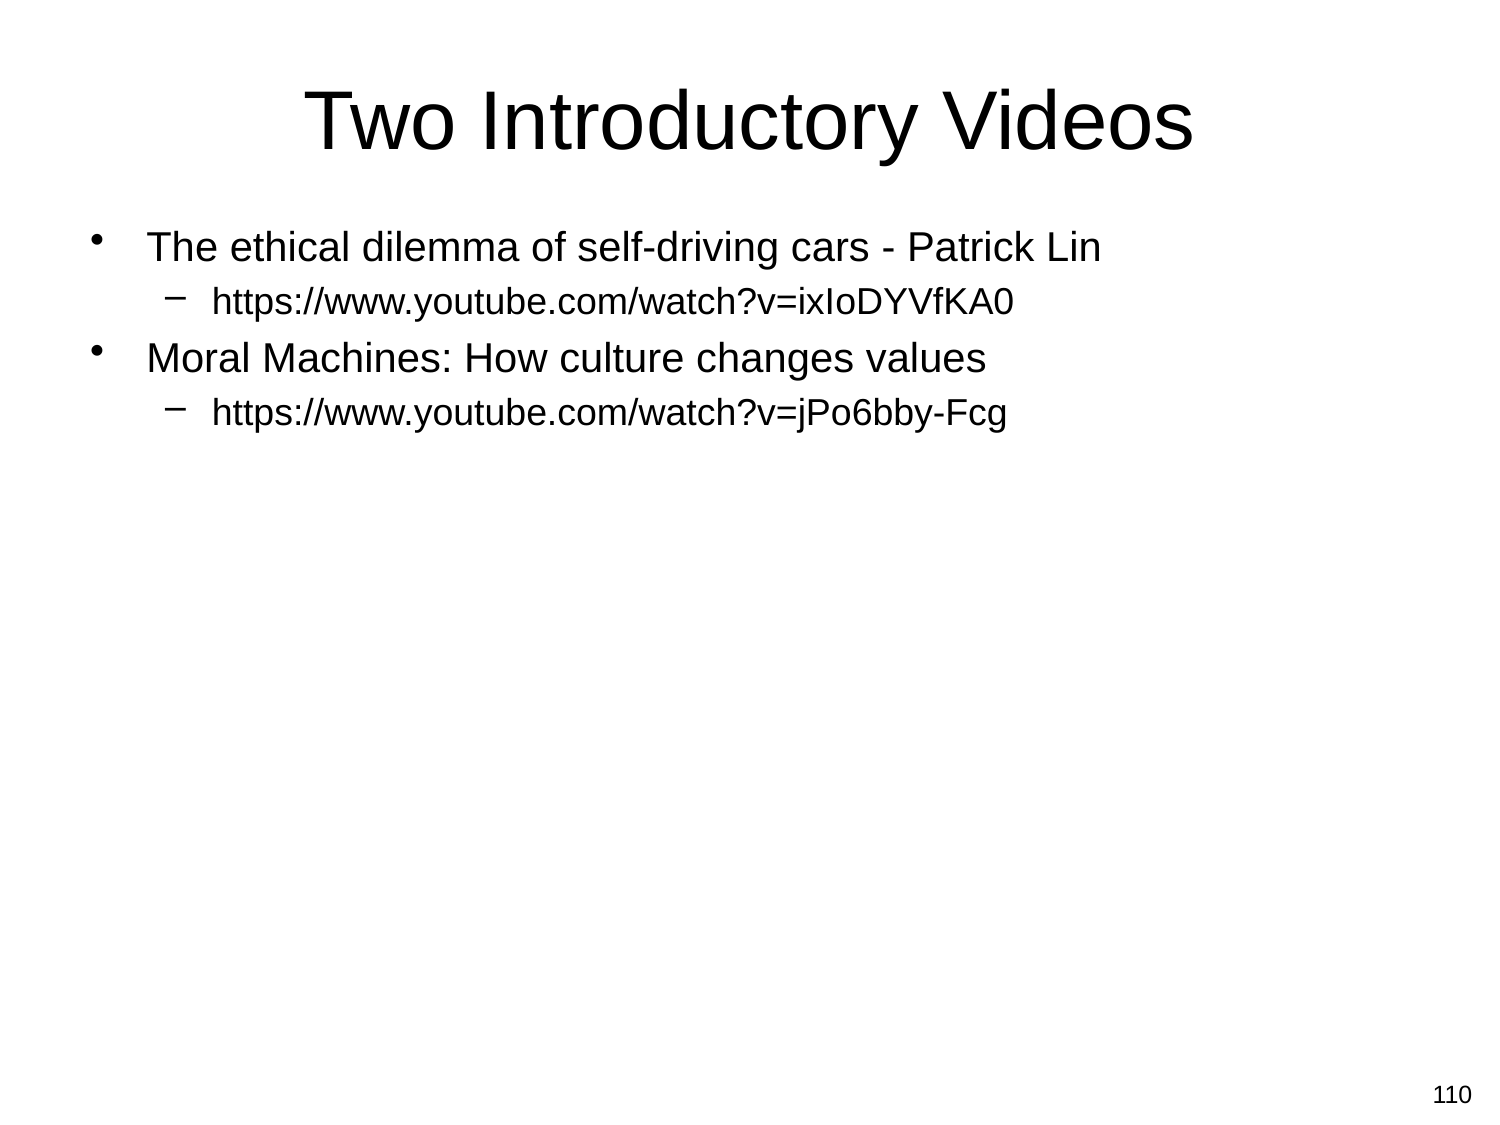

# Two Introductory Videos
The ethical dilemma of self-driving cars - Patrick Lin
https://www.youtube.com/watch?v=ixIoDYVfKA0
Moral Machines: How culture changes values
https://www.youtube.com/watch?v=jPo6bby-Fcg
110